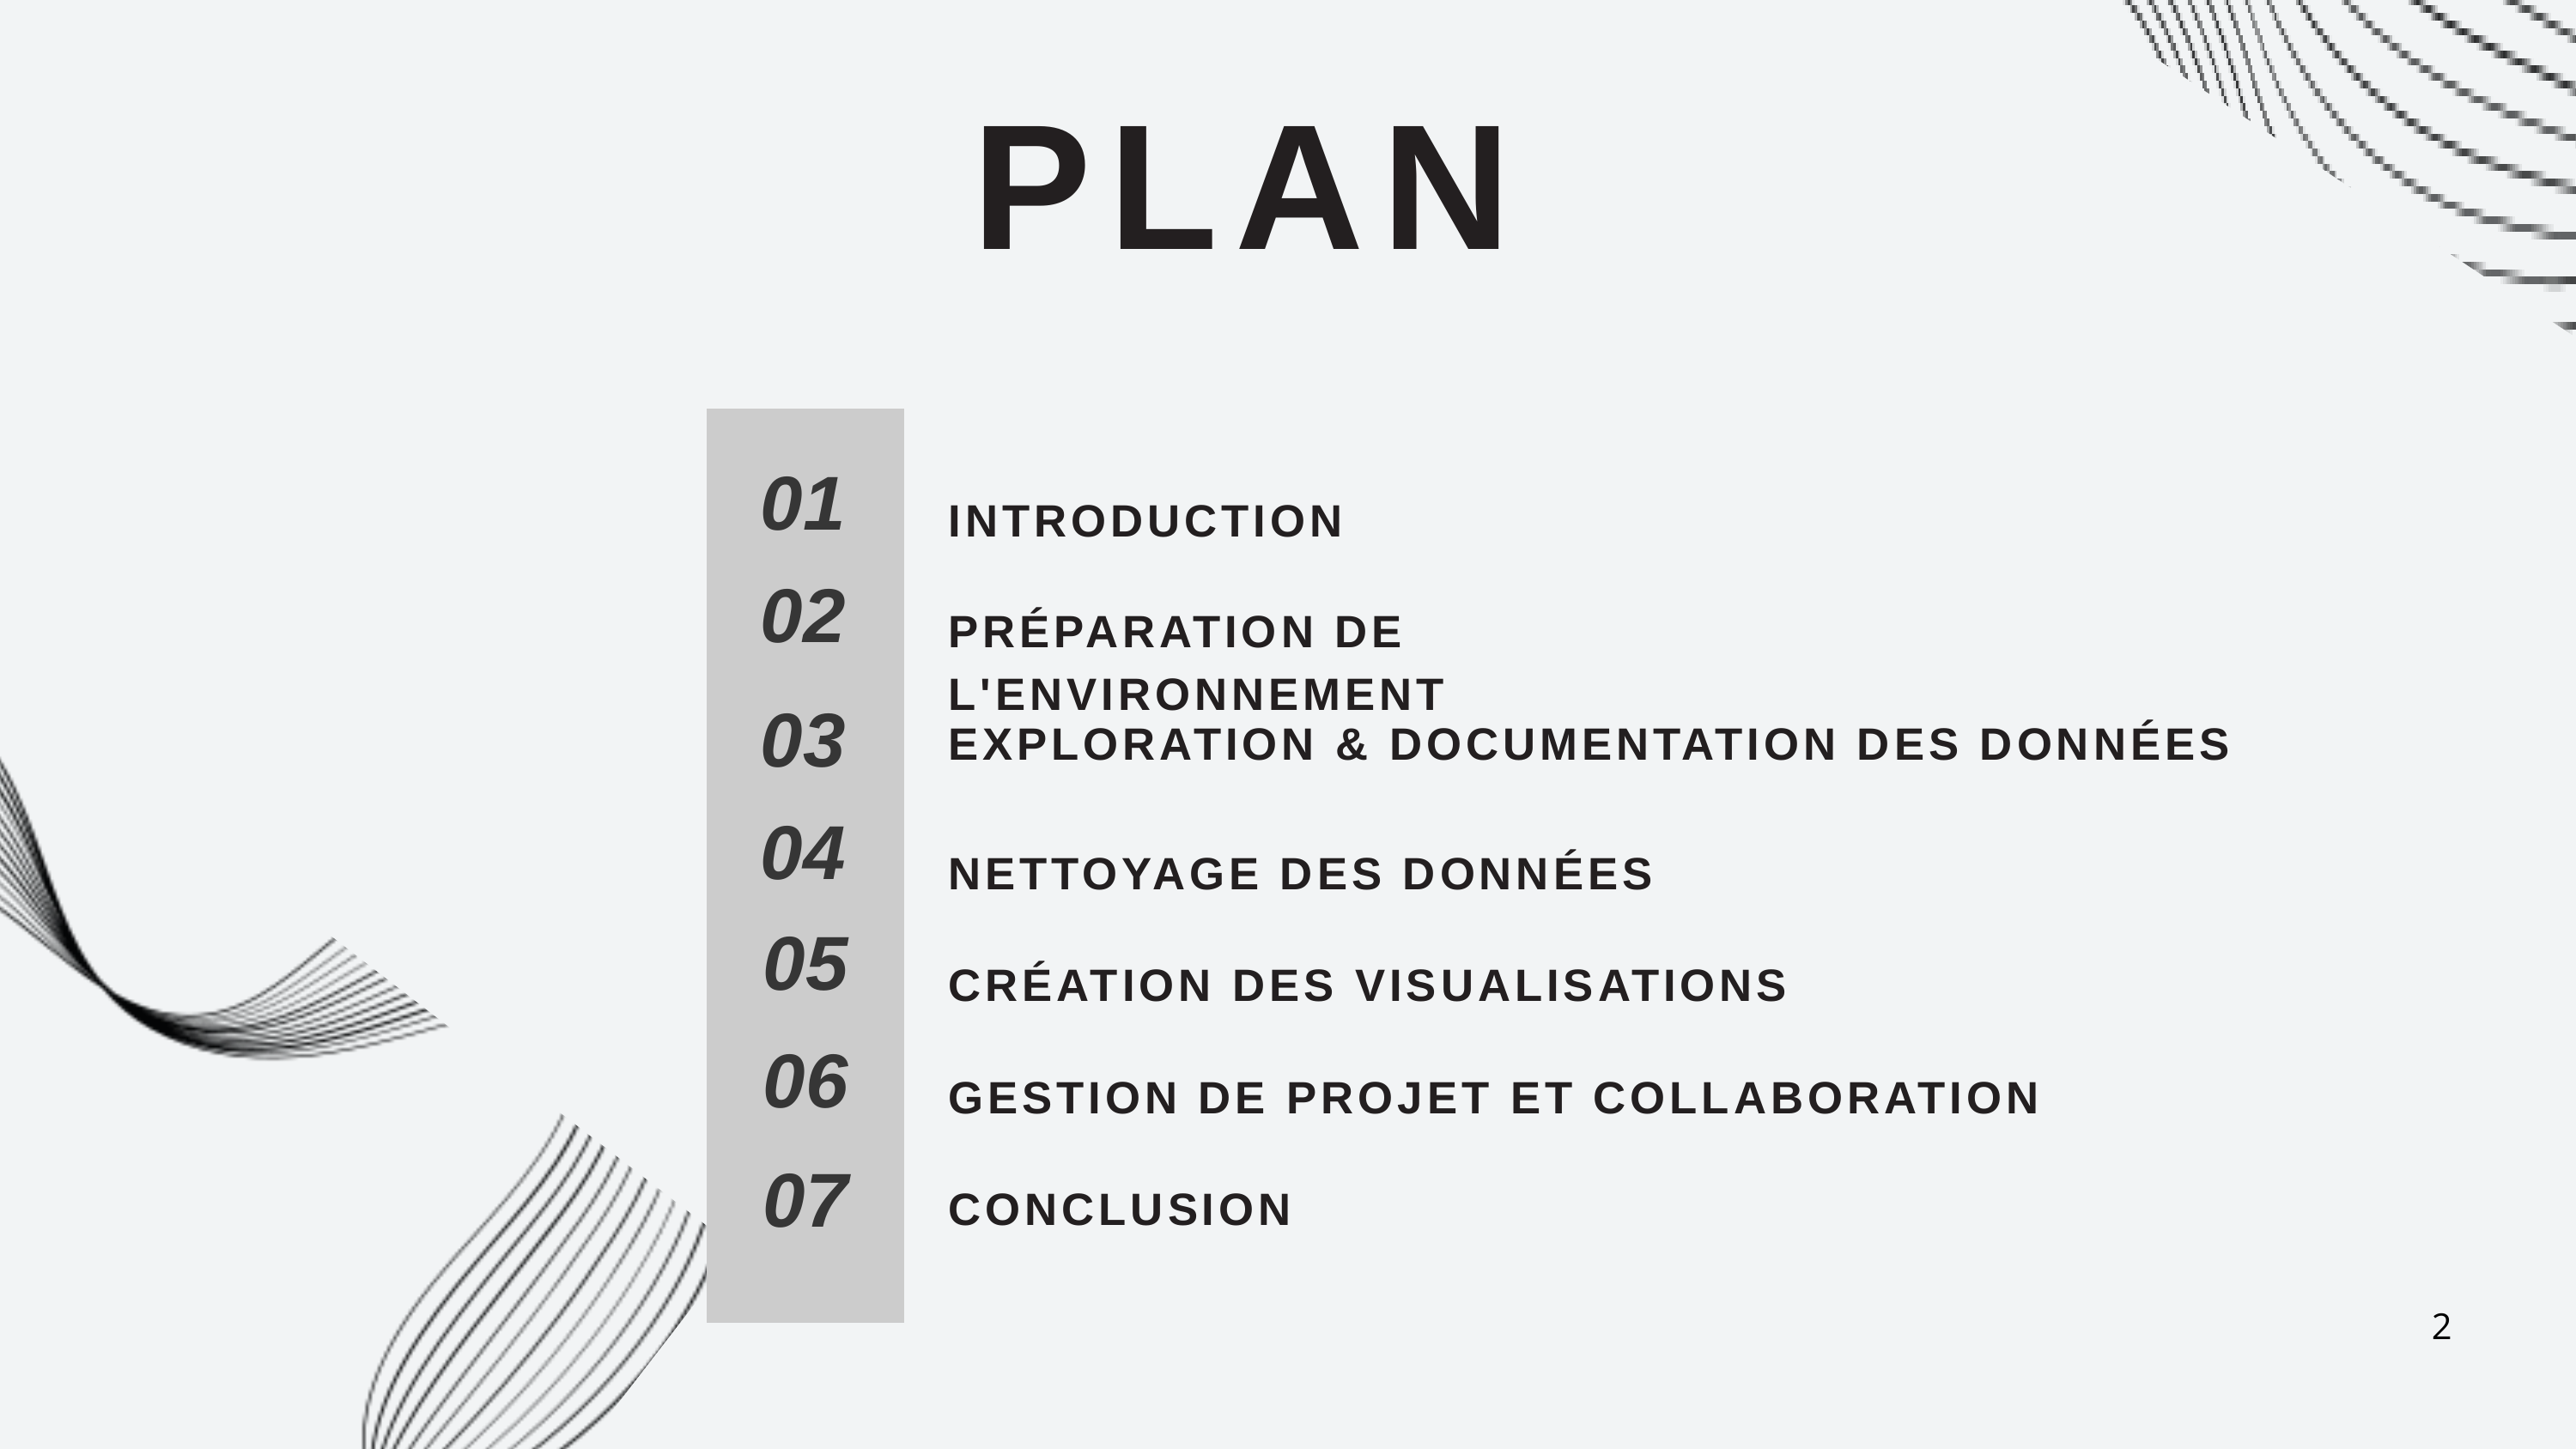

PLAN

01
INTRODUCTION
02
PRÉPARATION DE L'ENVIRONNEMENT
03
EXPLORATION & DOCUMENTATION DES DONNÉES

04
NETTOYAGE DES DONNÉES
05
CRÉATION DES VISUALISATIONS
06
GESTION DE PROJET ET COLLABORATION
07
CONCLUSION
2